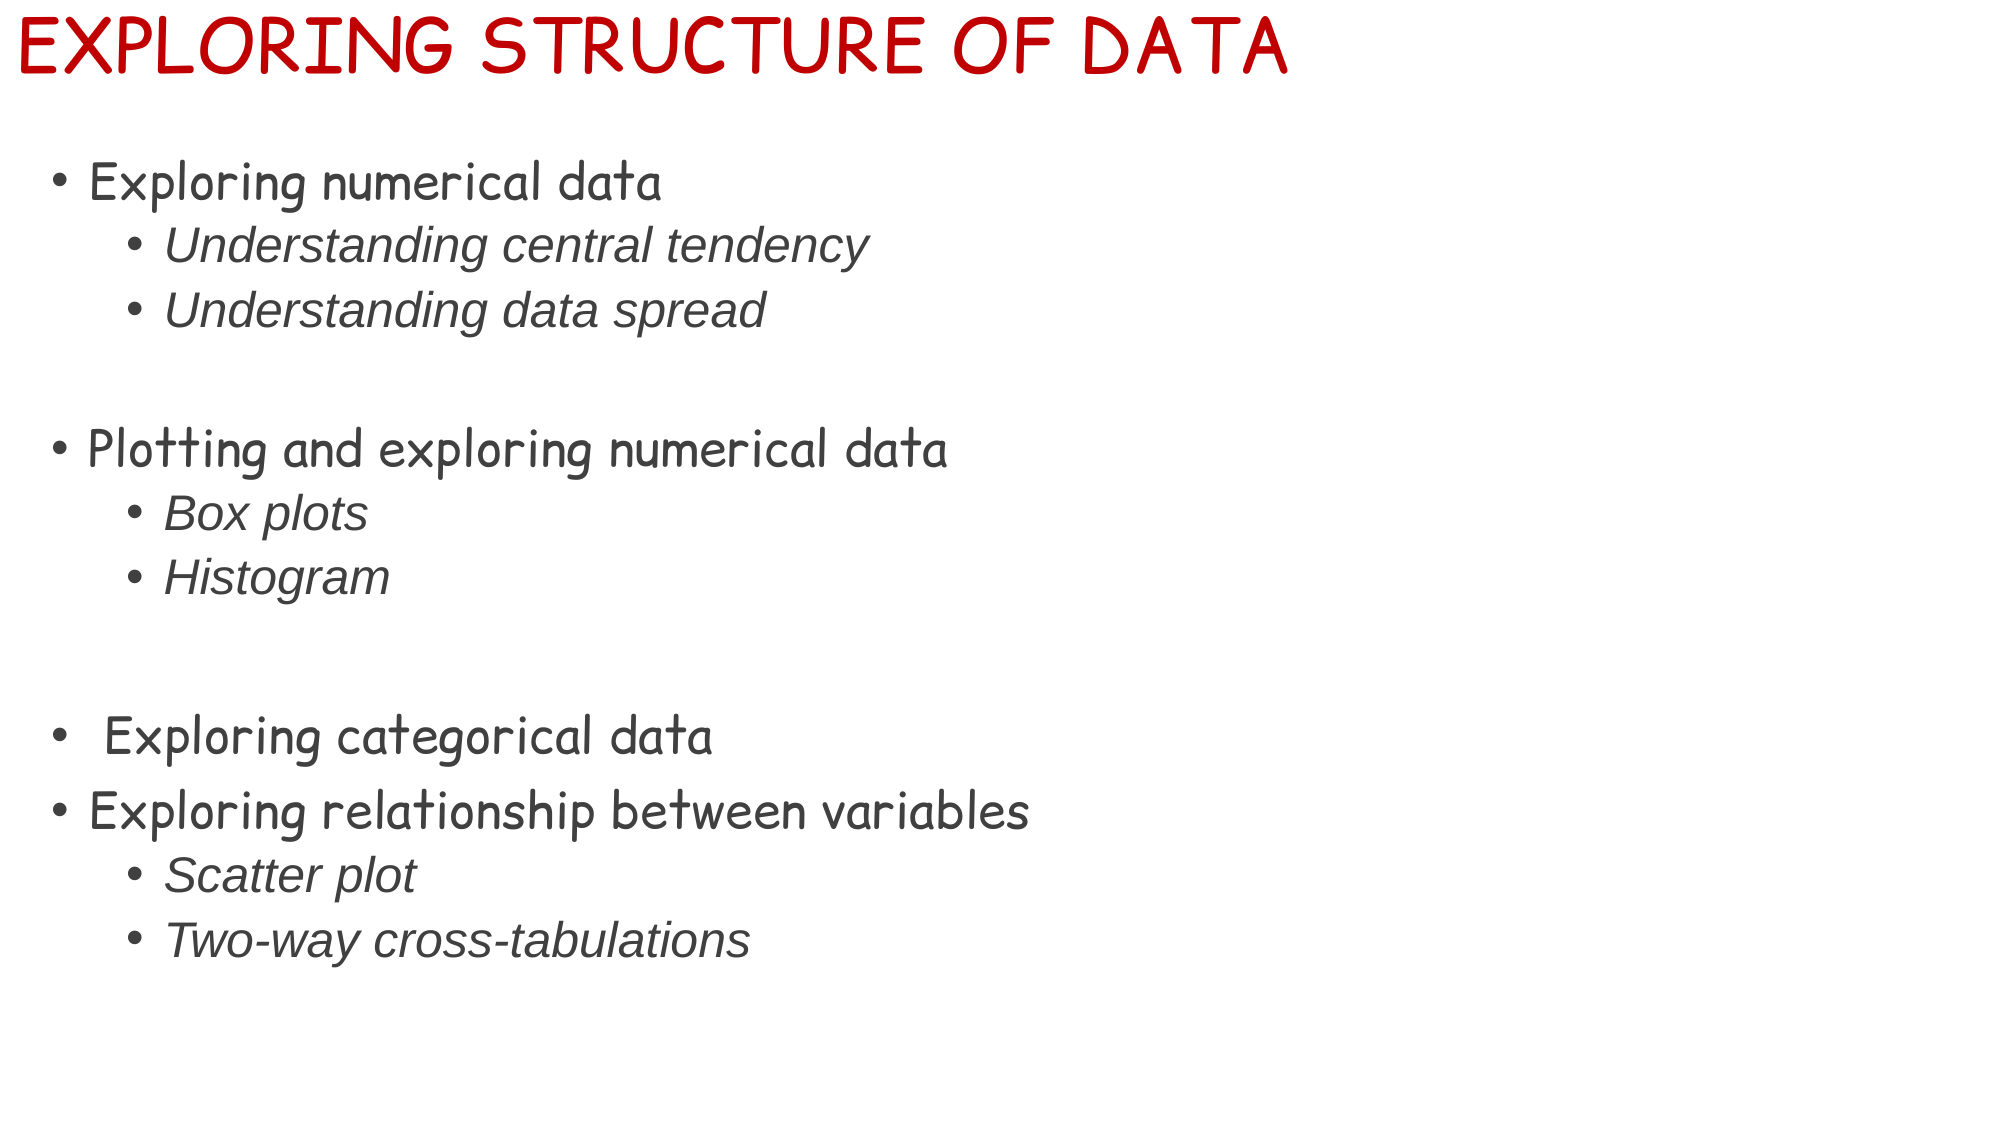

# EXPLORING STRUCTURE OF DATA
Exploring numerical data
Understanding central tendency
Understanding data spread

Plotting and exploring numerical data
Box plots
Histogram

 Exploring categorical data
Exploring relationship between variables
Scatter plot
Two-way cross-tabulations